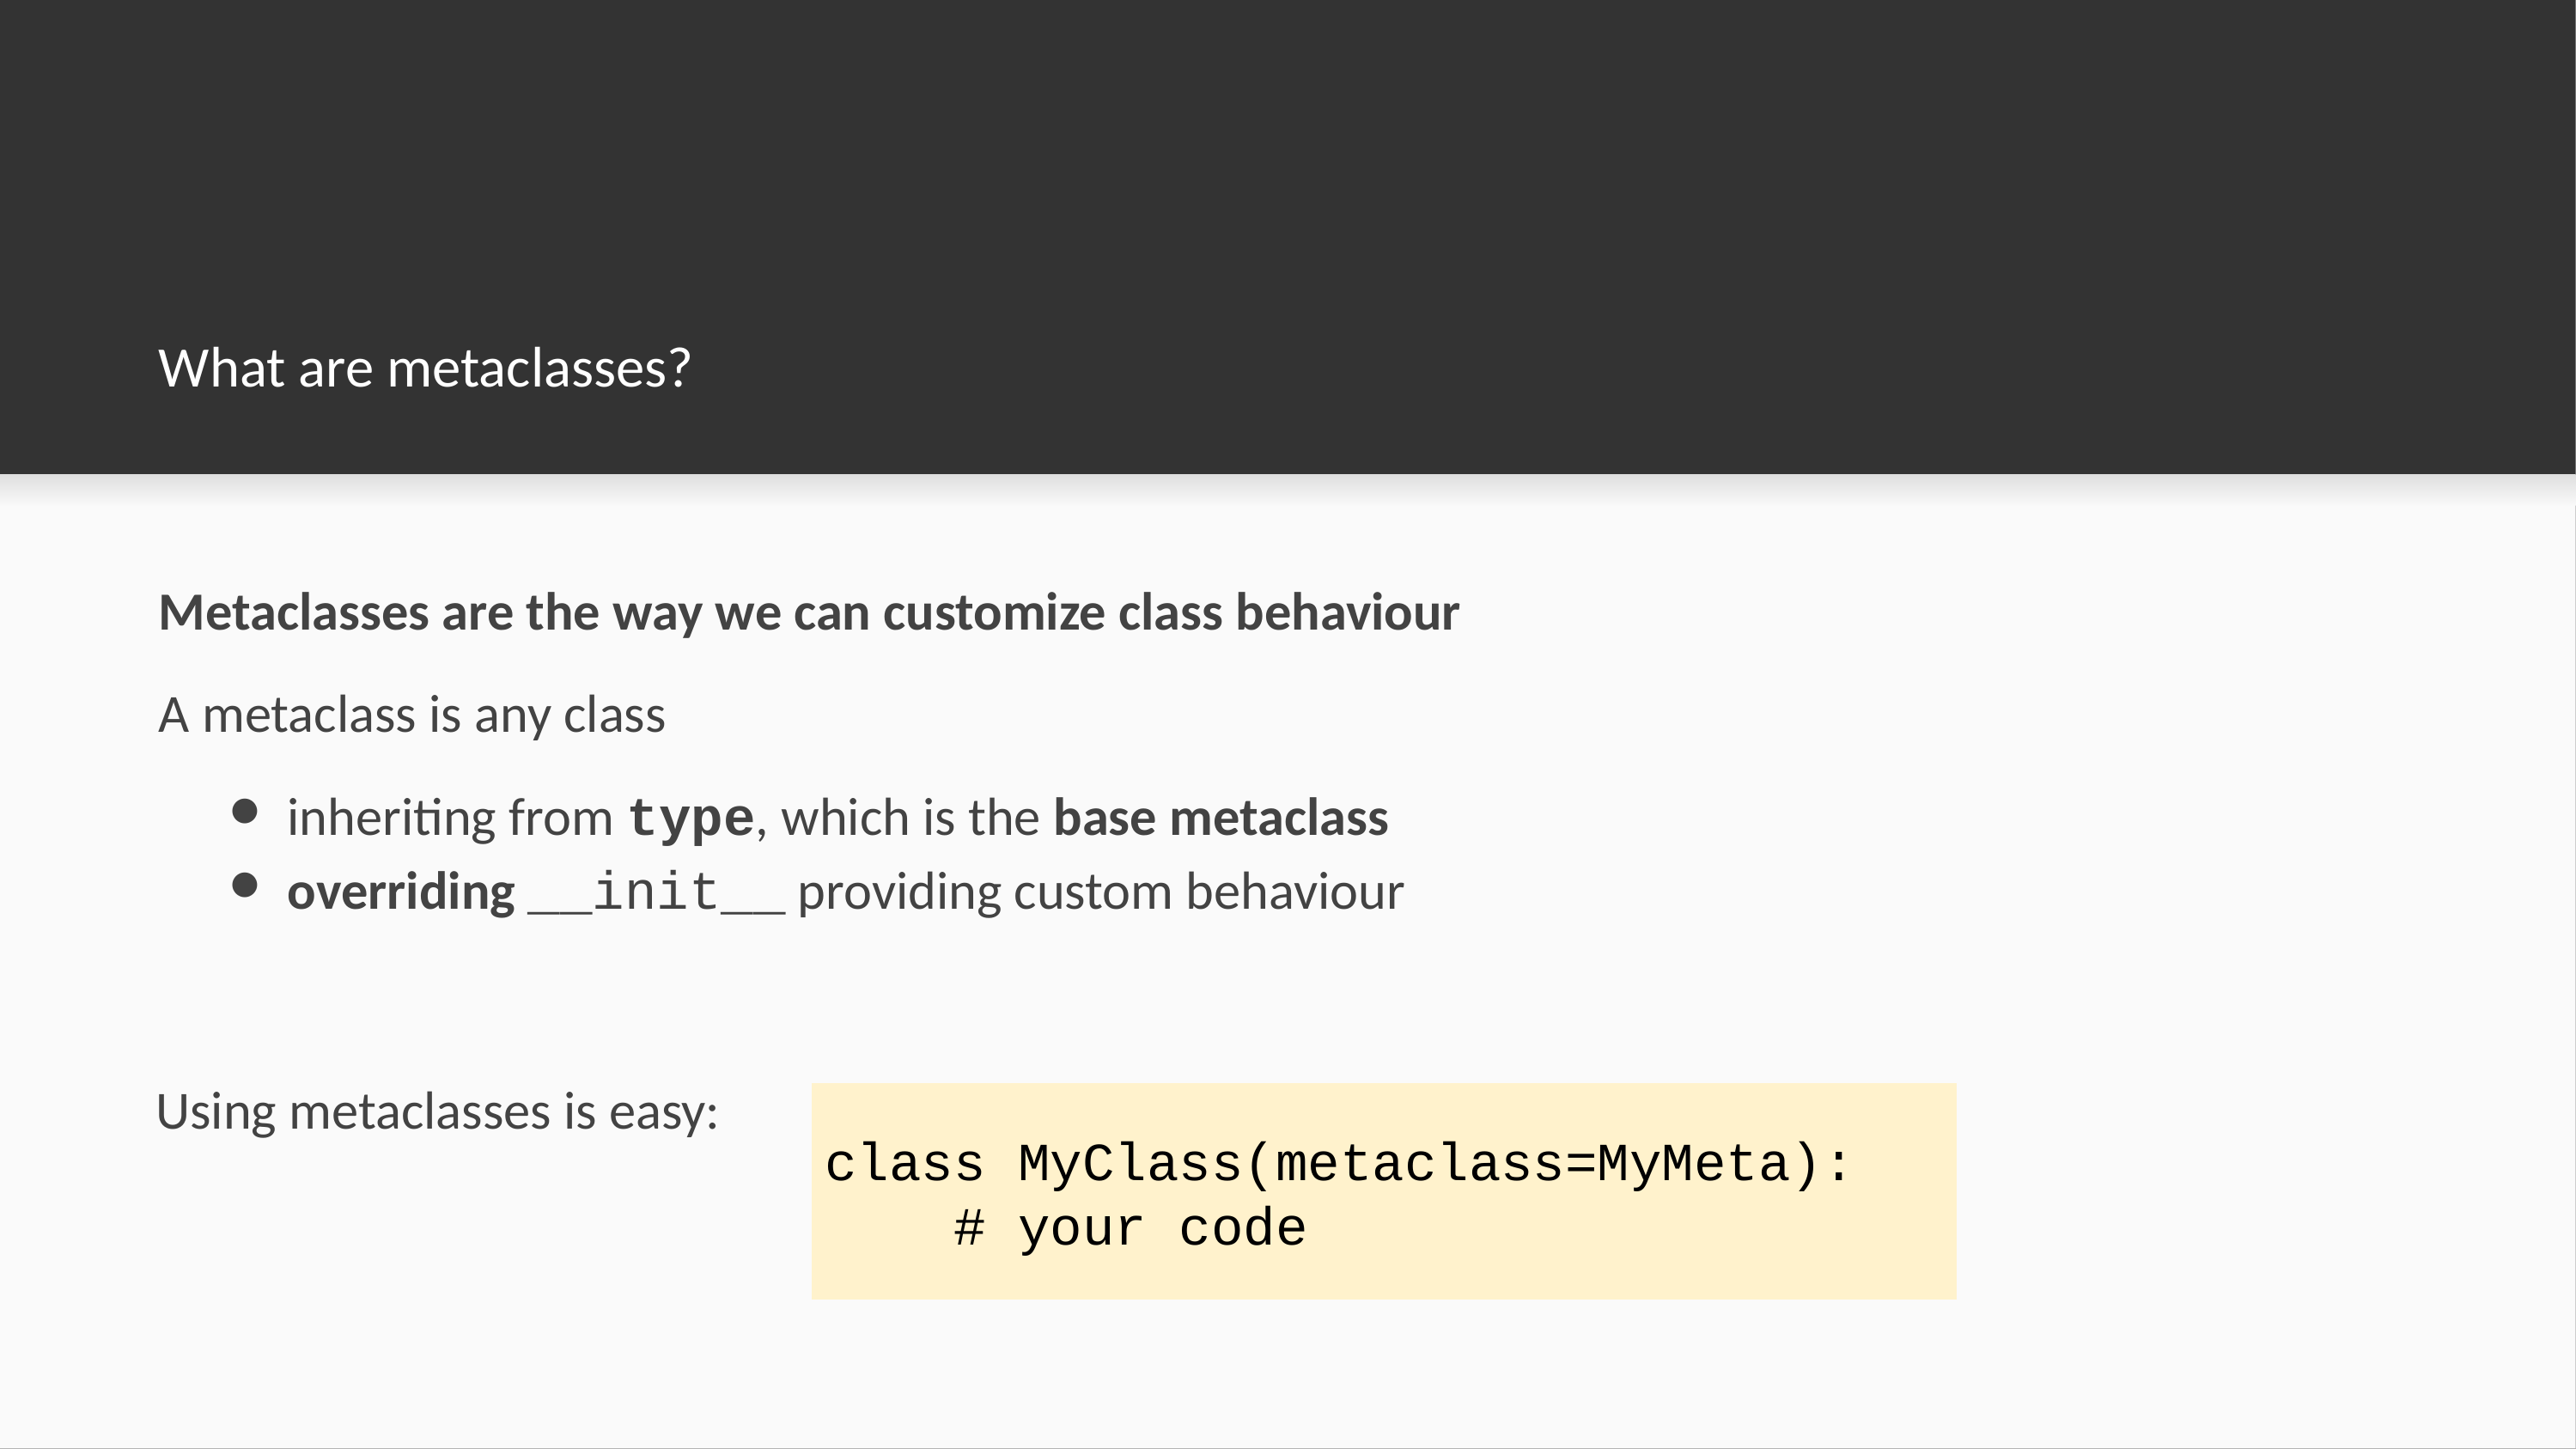

# What are metaclasses?
Metaclasses are the way we can customize class behaviour
A metaclass is any class
inheriting from type, which is the base metaclass
overriding __init__ providing custom behaviour
Using metaclasses is easy:
class MyClass(metaclass=MyMeta):
    # your code